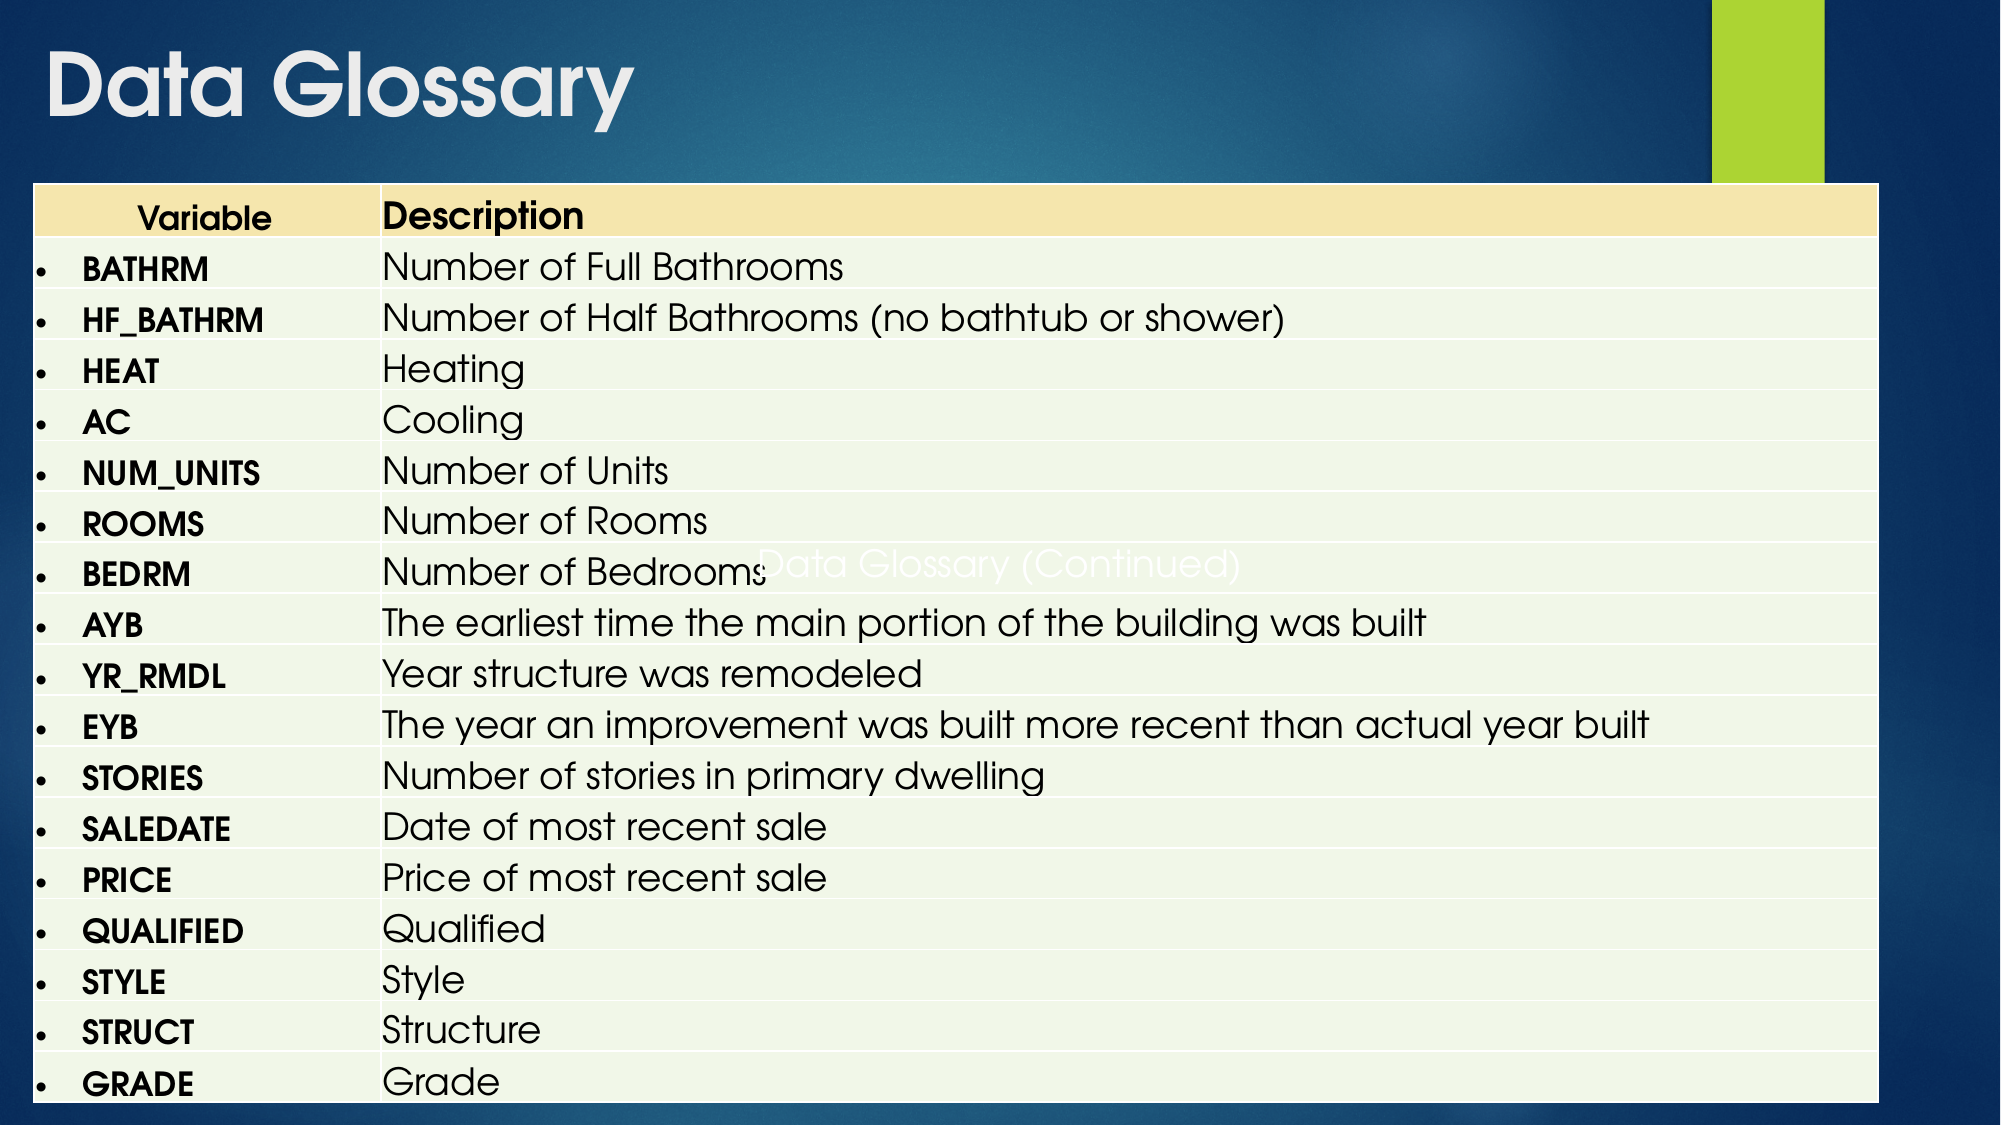

# Data Glossary
| Variable | Description |
| --- | --- |
| BATHRM | Number of Full Bathrooms |
| HF\_BATHRM | Number of Half Bathrooms (no bathtub or shower) |
| HEAT | Heating |
| AC | Cooling |
| NUM\_UNITS | Number of Units |
| ROOMS | Number of Rooms |
| BEDRM | Number of Bedrooms |
| AYB | The earliest time the main portion of the building was built |
| YR\_RMDL | Year structure was remodeled |
| EYB | The year an improvement was built more recent than actual year built |
| STORIES | Number of stories in primary dwelling |
| SALEDATE | Date of most recent sale |
| PRICE | Price of most recent sale |
| QUALIFIED | Qualified |
| STYLE | Style |
| STRUCT | Structure |
| GRADE | Grade |
Data Glossary (Continued)